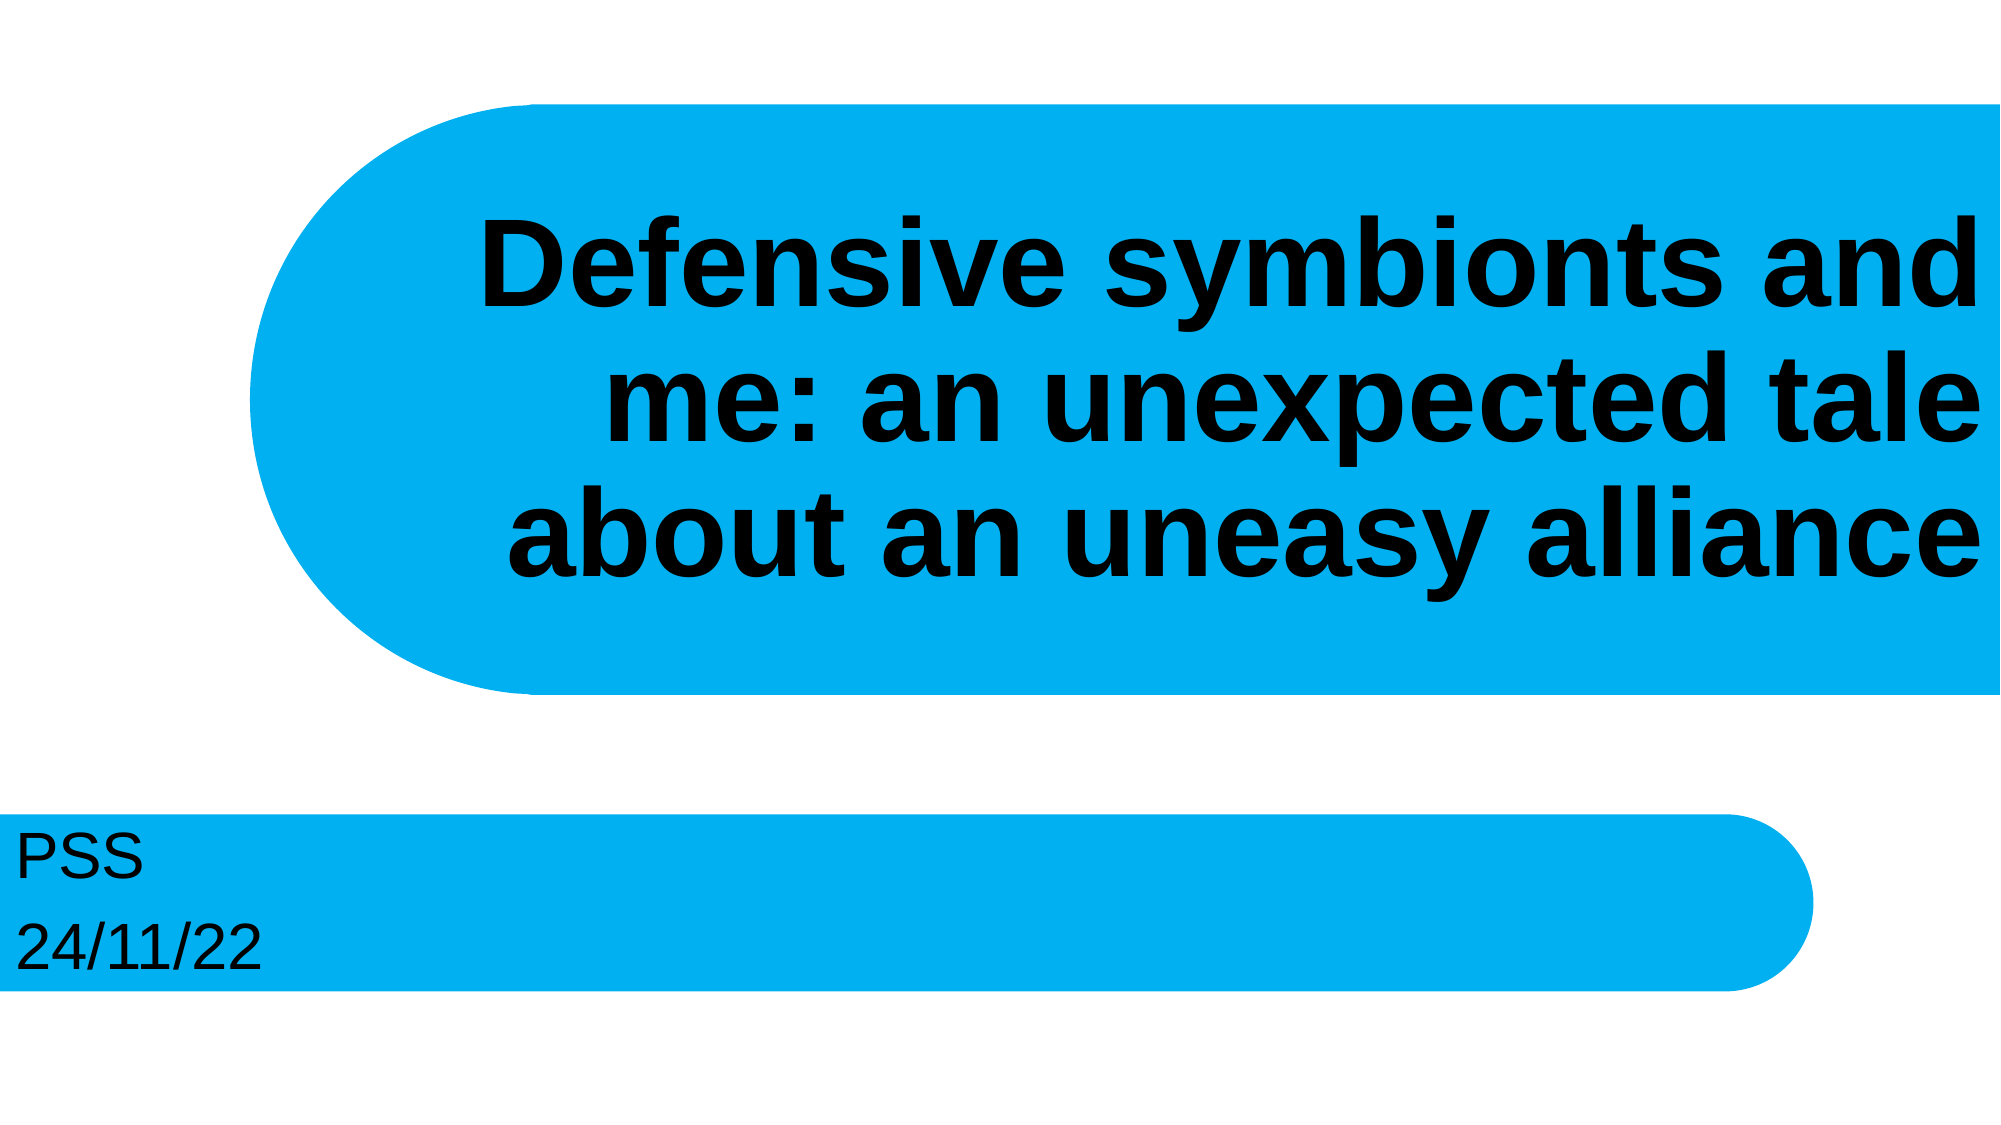

# Defensive symbionts and me: an unexpected tale about an uneasy alliance
PSS
24/11/22